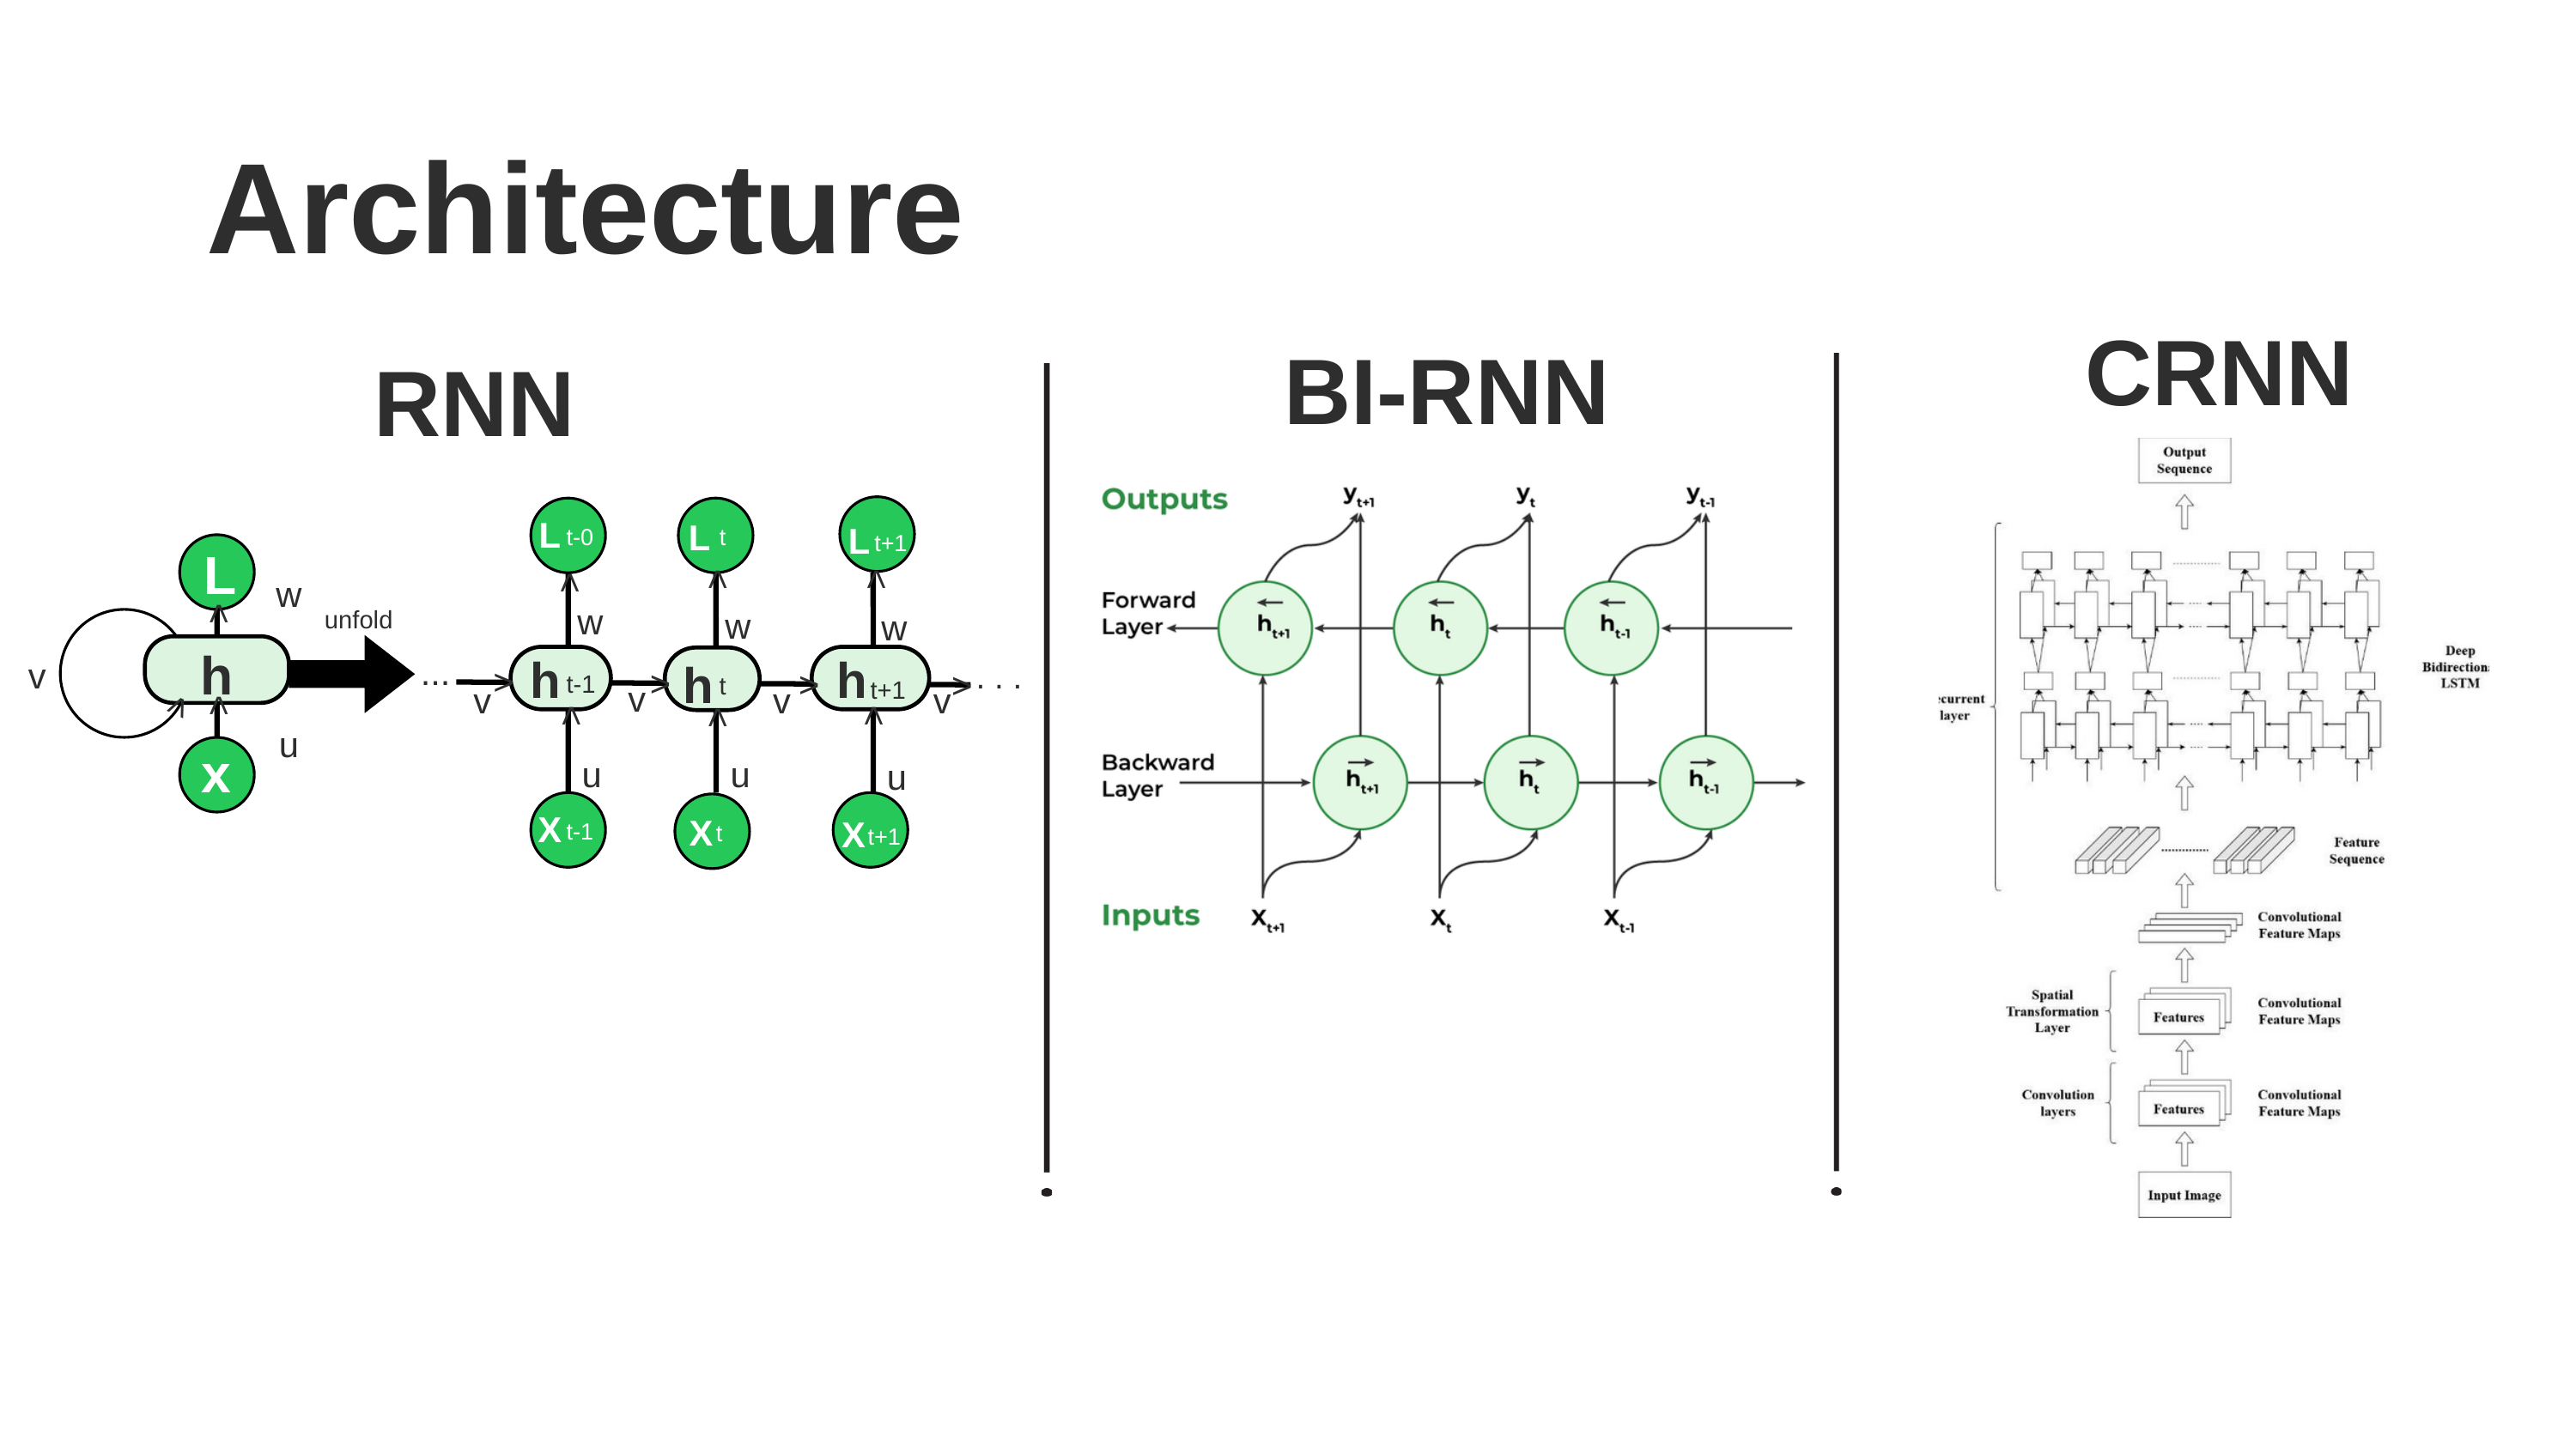

Architecture
CRNN
BI-RNN
RNN

L
L
L
t-0
t
t+1
L

>
>
>
w

>
w

w
w
unfold

h

h
h
...
h
v

. . .
>
>
>
>
t-1
t
v
t+1
v
v
v
>

>
>
>
>
u
x

u
u
u

X
X
X
t-1
t
t+1